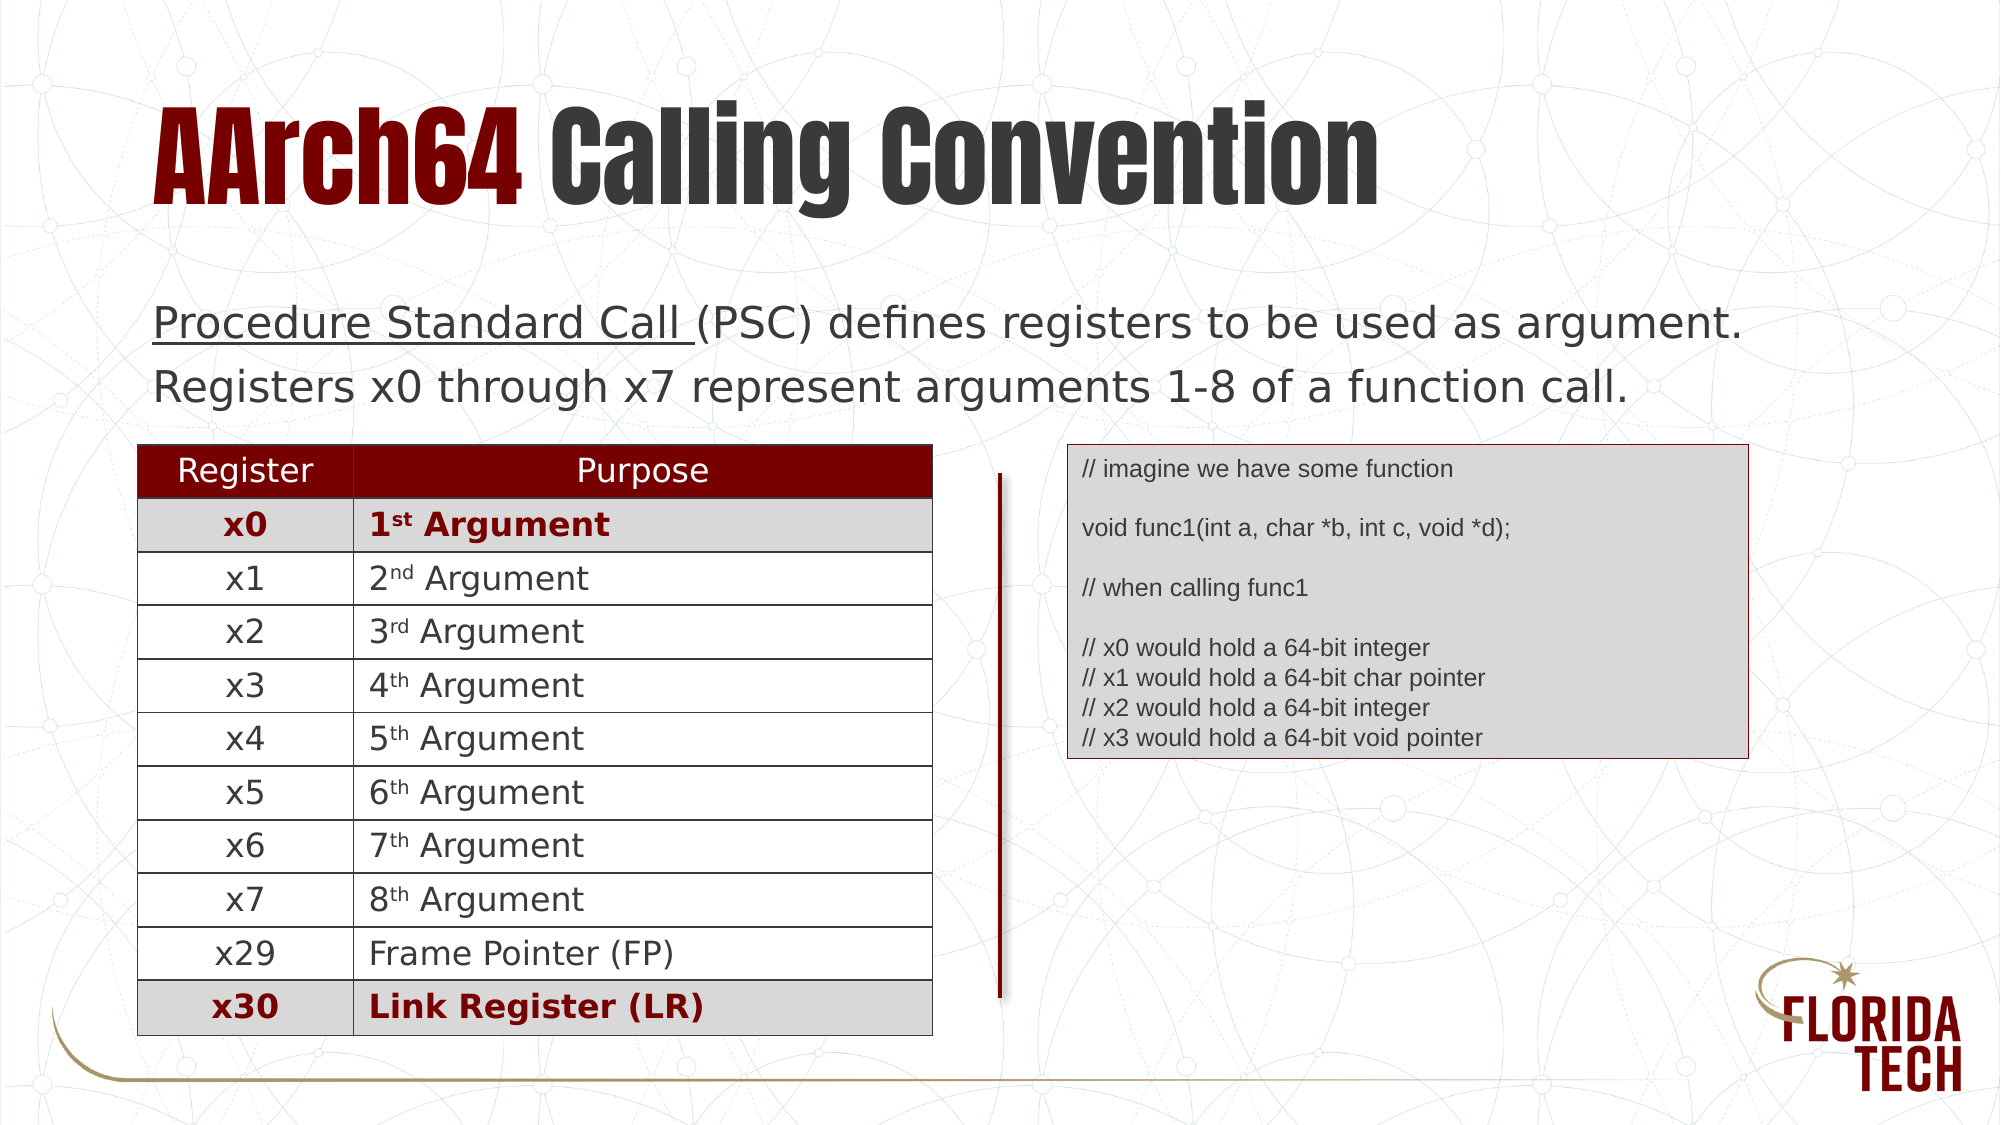

# AArch64 Calling Convention
Procedure Standard Call (PSC) defines registers to be used as argument.
Registers x0 through x7 represent arguments 1-8 of a function call.

| Register | Purpose |
| --- | --- |
| x0 | 1st Argument |
| x1 | 2nd Argument |
| x2 | 3rd Argument |
| x3 | 4th Argument |
| x4 | 5th Argument |
| x5 | 6th Argument |
| x6 | 7th Argument |
| x7 | 8th Argument |
| x29 | Frame Pointer (FP) |
| x30 | Link Register (LR) |
// imagine we have some function

void func1(int a, char *b, int c, void *d);

// when calling func1

// x0 would hold a 64-bit integer
// x1 would hold a 64-bit char pointer
// x2 would hold a 64-bit integer
// x3 would hold a 64-bit void pointer